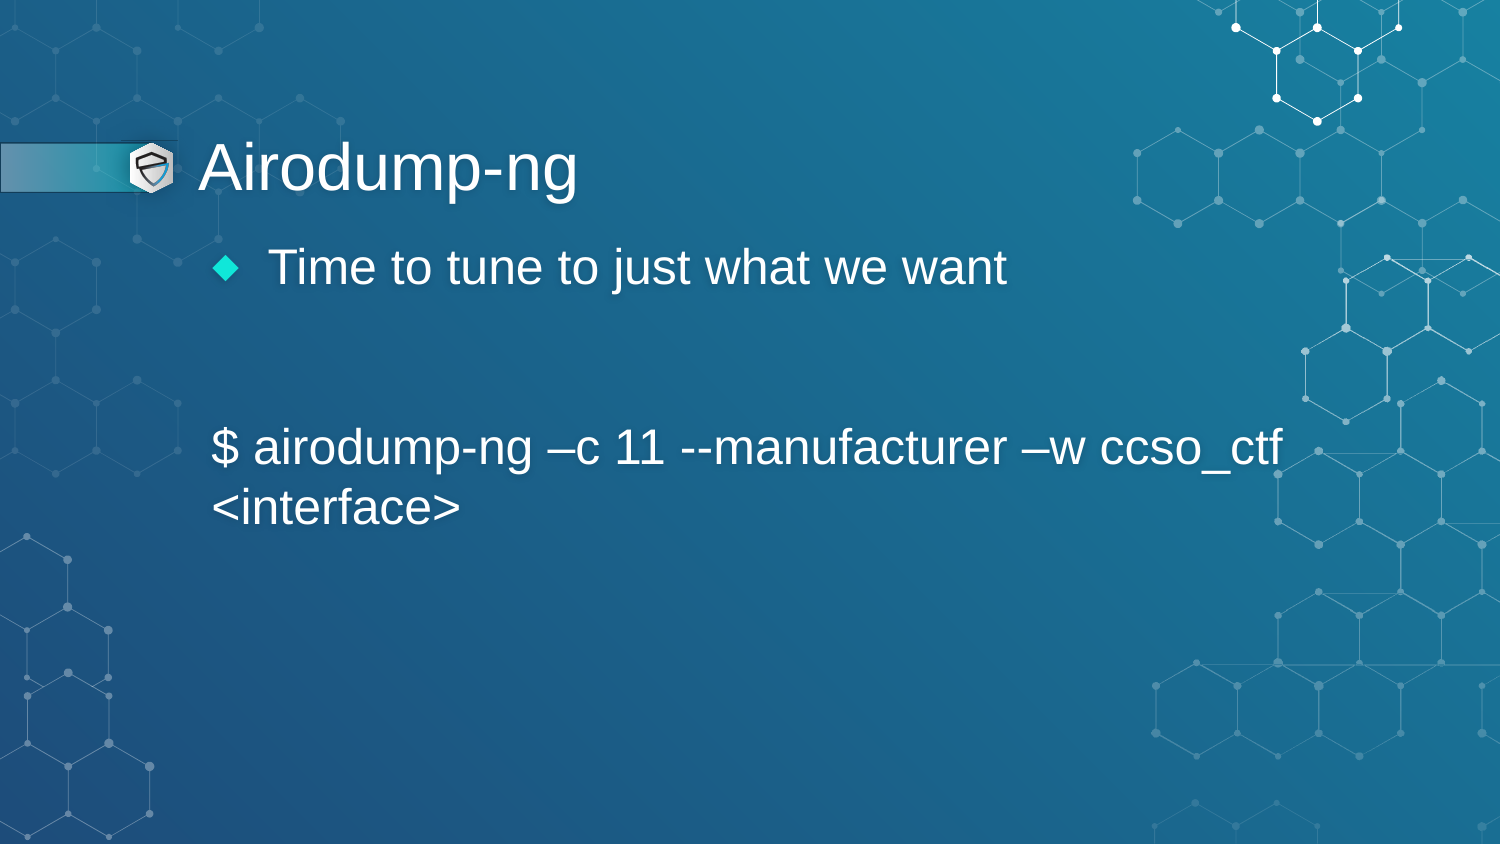

# Airodump-ng
Time to tune to just what we want

$ airodump-ng –c 11 --manufacturer –w ccso_ctf <interface>